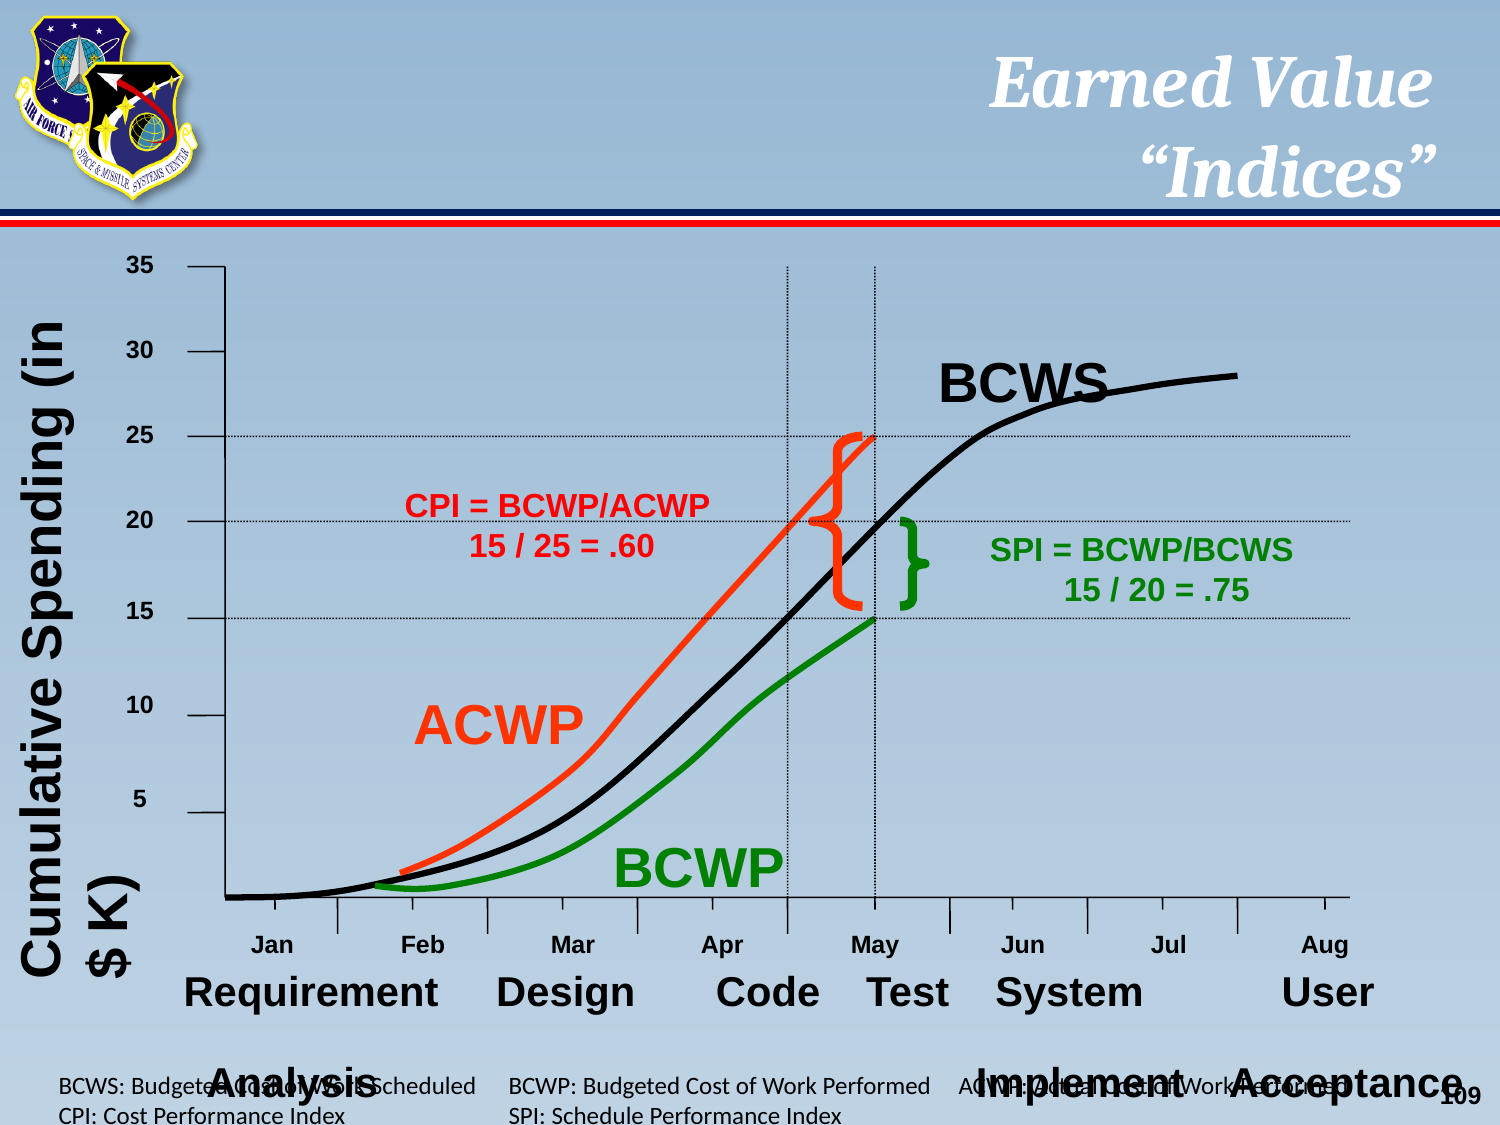

# Earned Value “Indices”
35

30

25

20

15

10

 5

BCWS

CPI = BCWP/ACWP
       15 / 25 = .60

SPI = BCWP/BCWS
        15 / 20 = .75
Cumulative Spending (in $ K)

ACWP

BCWP

Jan	Feb	Mar	Apr	May	Jun	Jul	Aug
     Requirement     Design       Code    Test    System            User
       Analysis                                                    Implement    Acceptance
BCWS: Budgeted Cost of Work Scheduled	BCWP: Budgeted Cost of Work Performed	ACWP: Actual Cost of Work Performed
CPI: Cost Performance Index		SPI: Schedule Performance Index
109